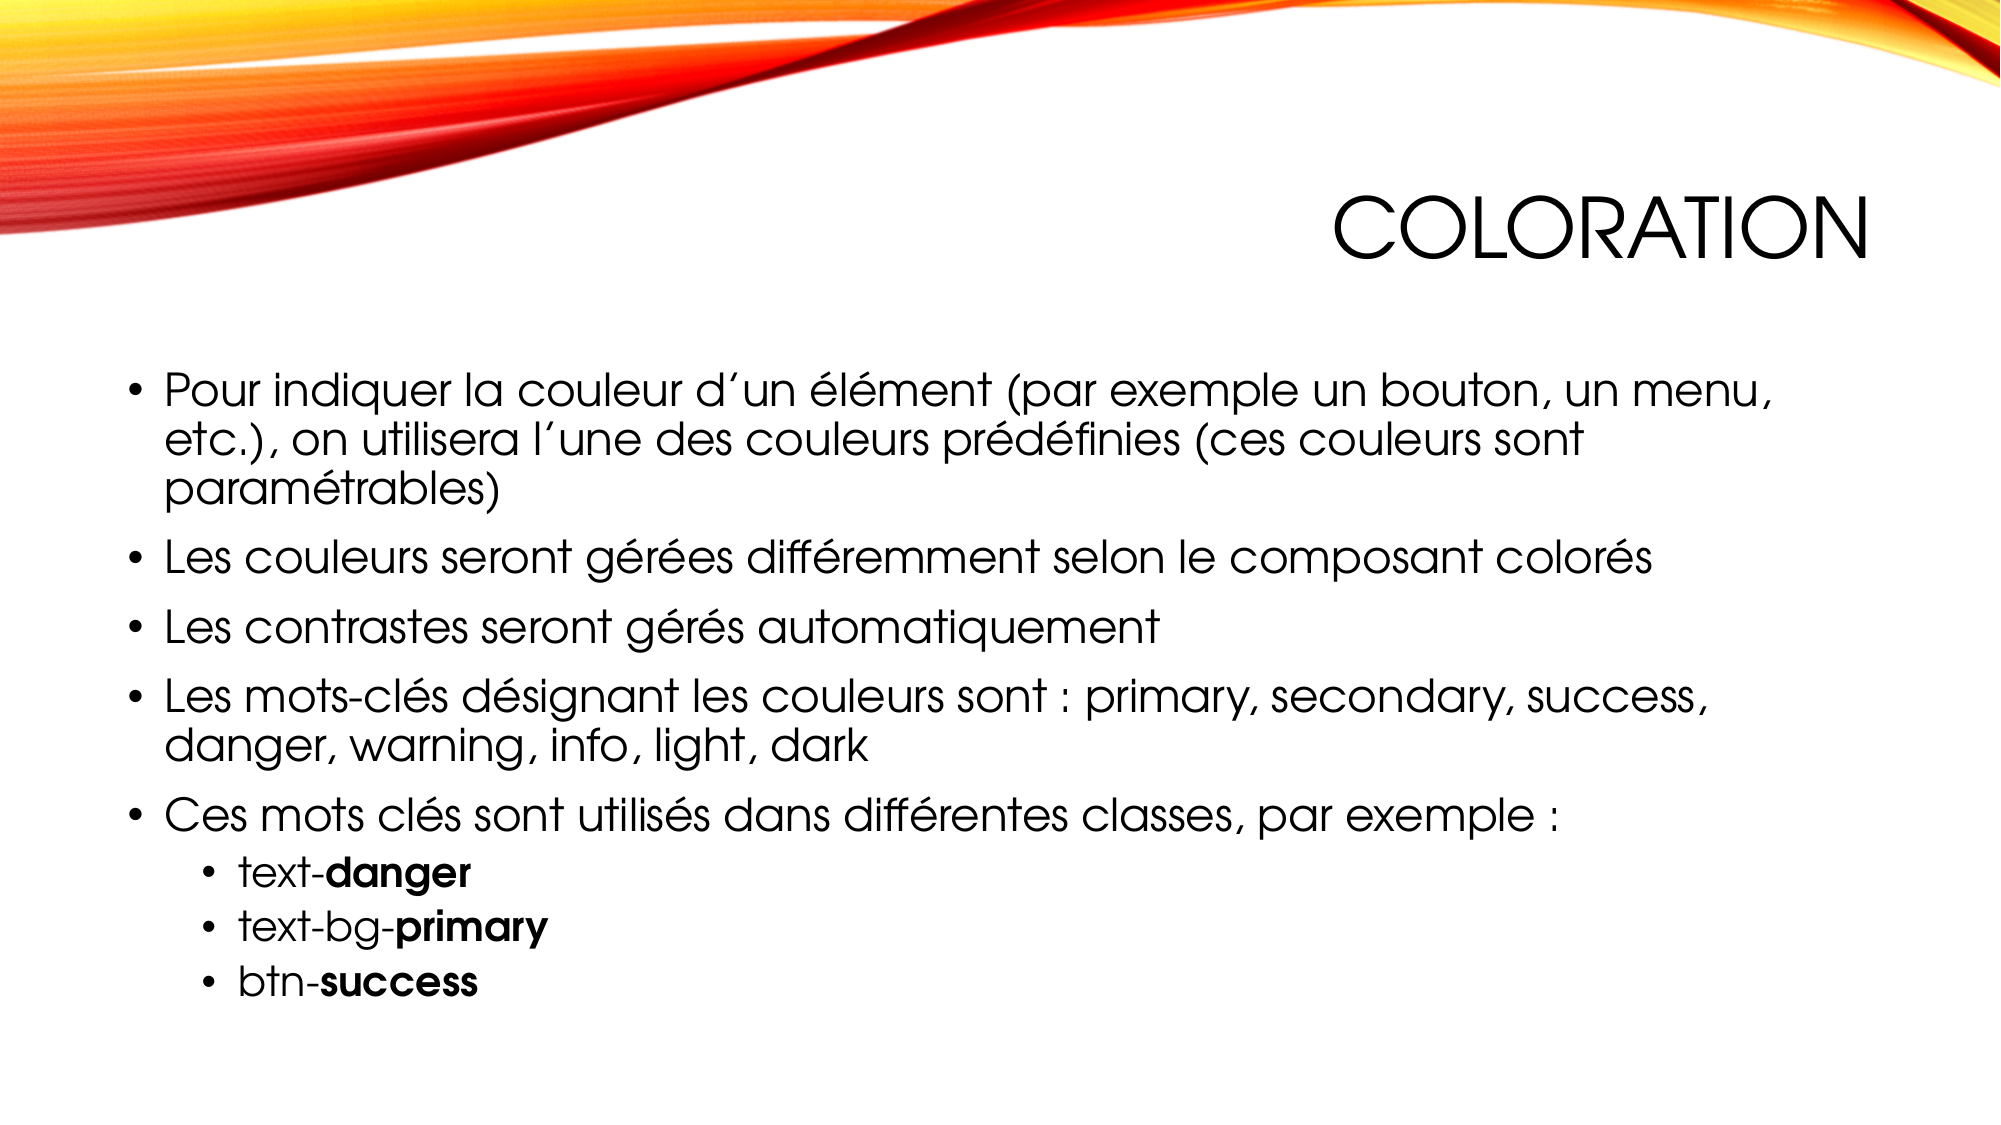

# Coloration
Pour indiquer la couleur d’un élément (par exemple un bouton, un menu, etc.), on utilisera l’une des couleurs prédéfinies (ces couleurs sont paramétrables)
Les couleurs seront gérées différemment selon le composant colorés
Les contrastes seront gérés automatiquement
Les mots-clés désignant les couleurs sont : primary, secondary, success, danger, warning, info, light, dark
Ces mots clés sont utilisés dans différentes classes, par exemple :
text-danger
text-bg-primary
btn-success